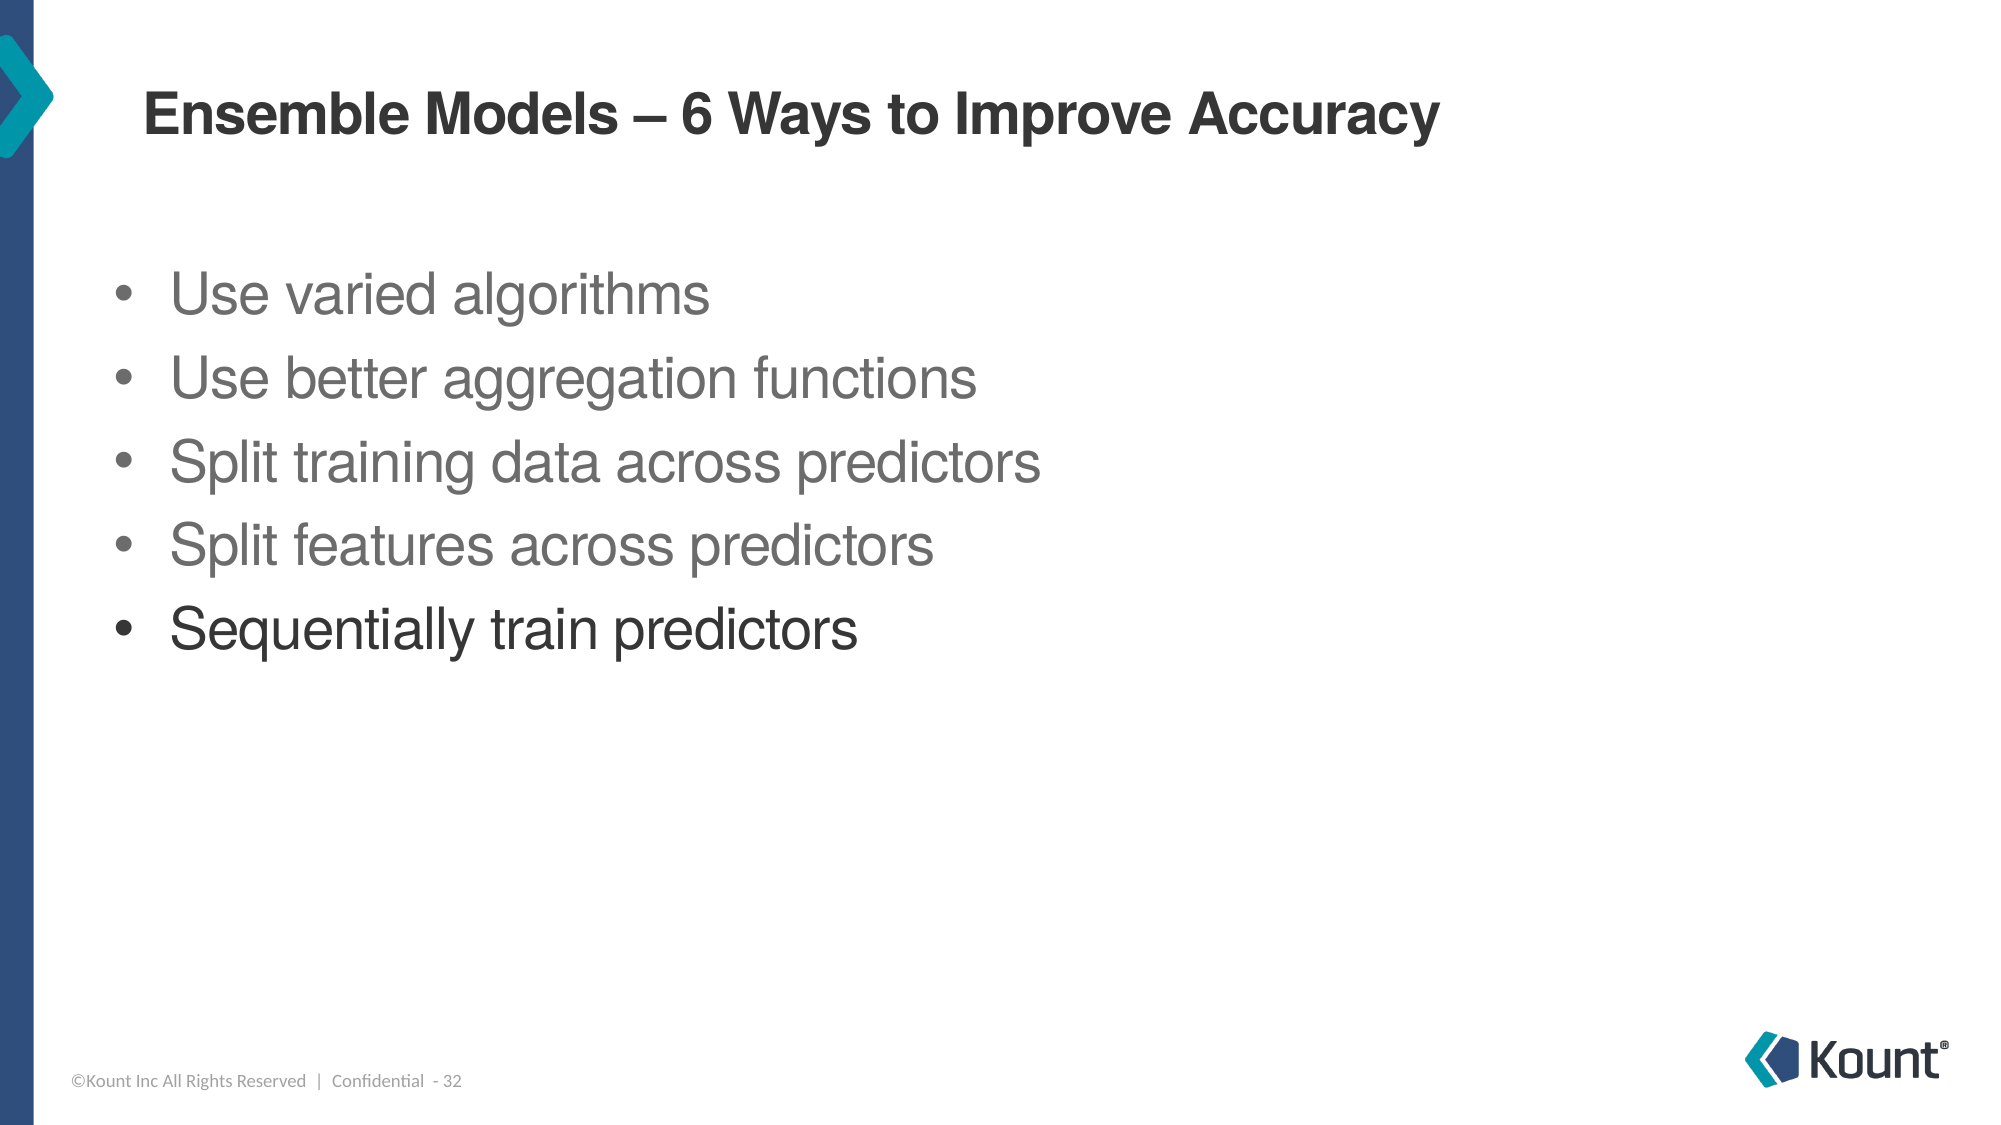

# Ensemble Models – 6 Ways to Improve Accuracy
Use varied algorithms
Use better aggregation functions
Split training data across predictors
Split features across predictors
Sequentially train predictors